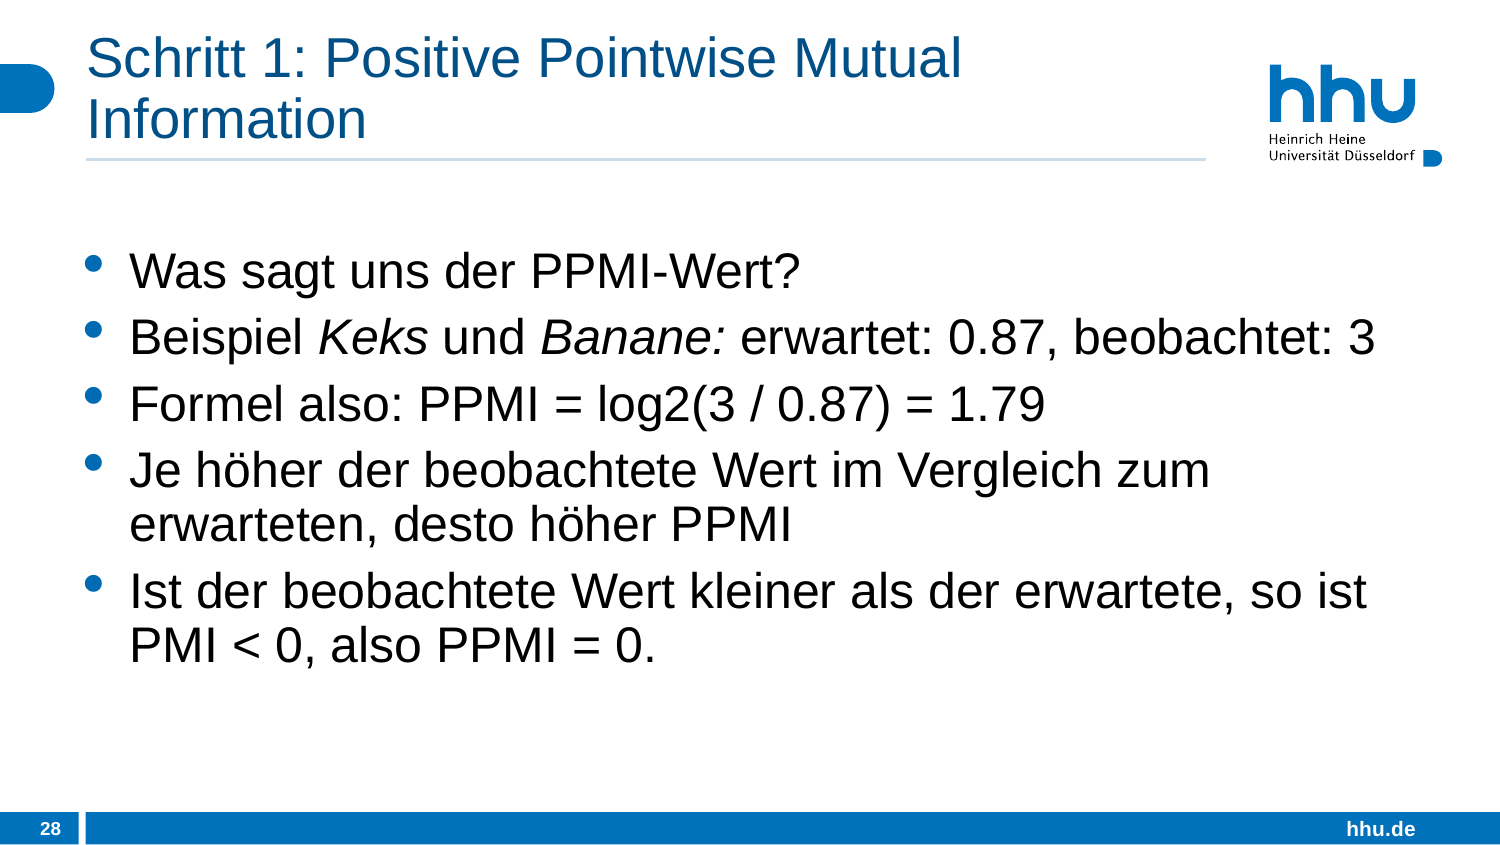

# Schritt 1: Positive Pointwise Mutual Information
Was sagt uns der PPMI-Wert?
Beispiel Keks und Banane: erwartet: 0.87, beobachtet: 3
Formel also: PPMI = log2(3 / 0.87) = 1.79
Je höher der beobachtete Wert im Vergleich zum erwarteten, desto höher PPMI
Ist der beobachtete Wert kleiner als der erwartete, so ist PMI < 0, also PPMI = 0.
28